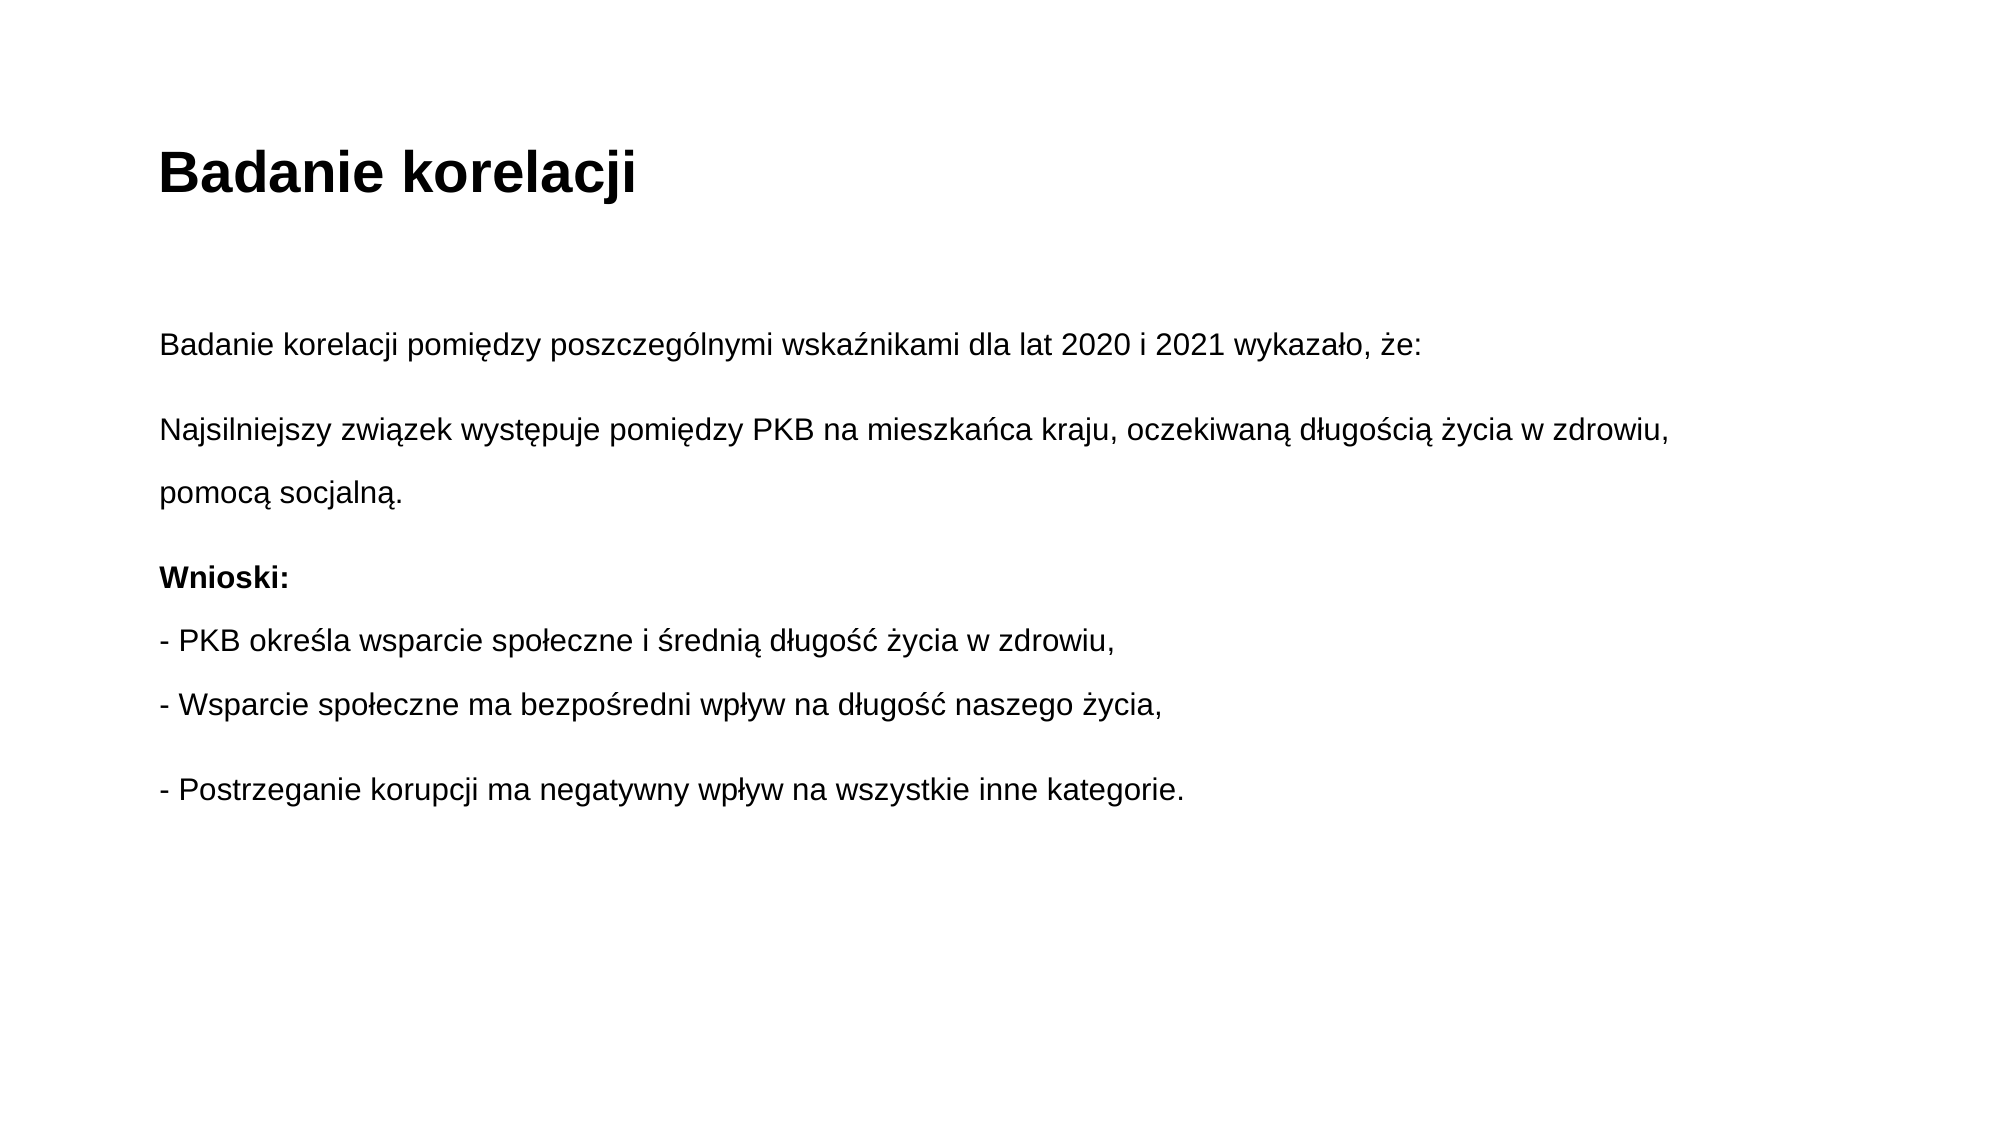

# Badanie korelacji
Badanie korelacji pomiędzy poszczególnymi wskaźnikami dla lat 2020 i 2021 wykazało, że:
Najsilniejszy związek występuje pomiędzy PKB na mieszkańca kraju, oczekiwaną długością życia w zdrowiu, pomocą socjalną.
Wnioski:
- PKB określa wsparcie społeczne i średnią długość życia w zdrowiu,
- Wsparcie społeczne ma bezpośredni wpływ na długość naszego życia,
- Postrzeganie korupcji ma negatywny wpływ na wszystkie inne kategorie.